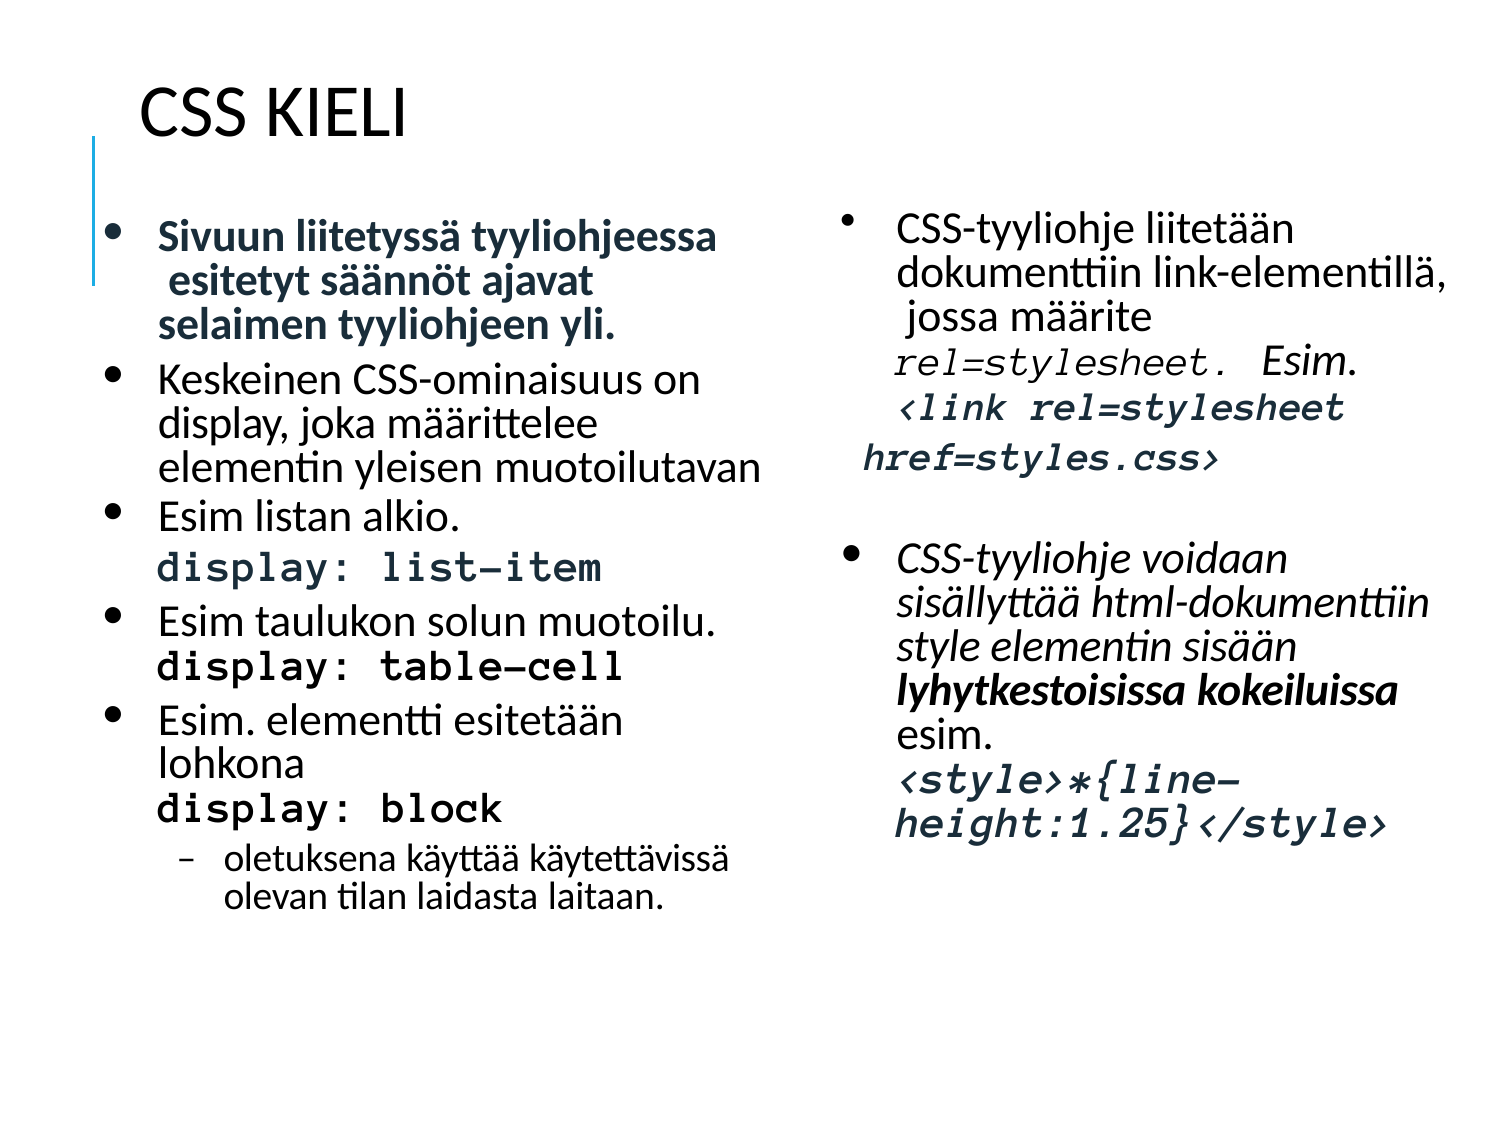

# CSS kieli
CSS-tyyliohje liitetään  dokumenttiin link-elementillä,  jossa määrite rel=stylesheet. Esim.
<link rel=stylesheet
href=styles.css>

CSS-tyyliohje voidaan  sisällyttää html-dokumenttiin  style elementin sisään  lyhytkestoisissa kokeiluissa esim.
<style>*{line-  height:1.25}</style>
Sivuun liitetyssä tyyliohjeessa  esitetyt säännöt ajavat  selaimen tyyliohjeen yli.
Keskeinen CSS-ominaisuus on  display, joka määrittelee  elementin yleisen muotoilutavan
Esim listan alkio.
display: list-item
Esim taulukon solun muotoilu.
display: table-cell
Esim. elementti esitetään lohkona
display: block
–	oletuksena käyttää käytettävissä  olevan tilan laidasta laitaan.
Merja Marin
59